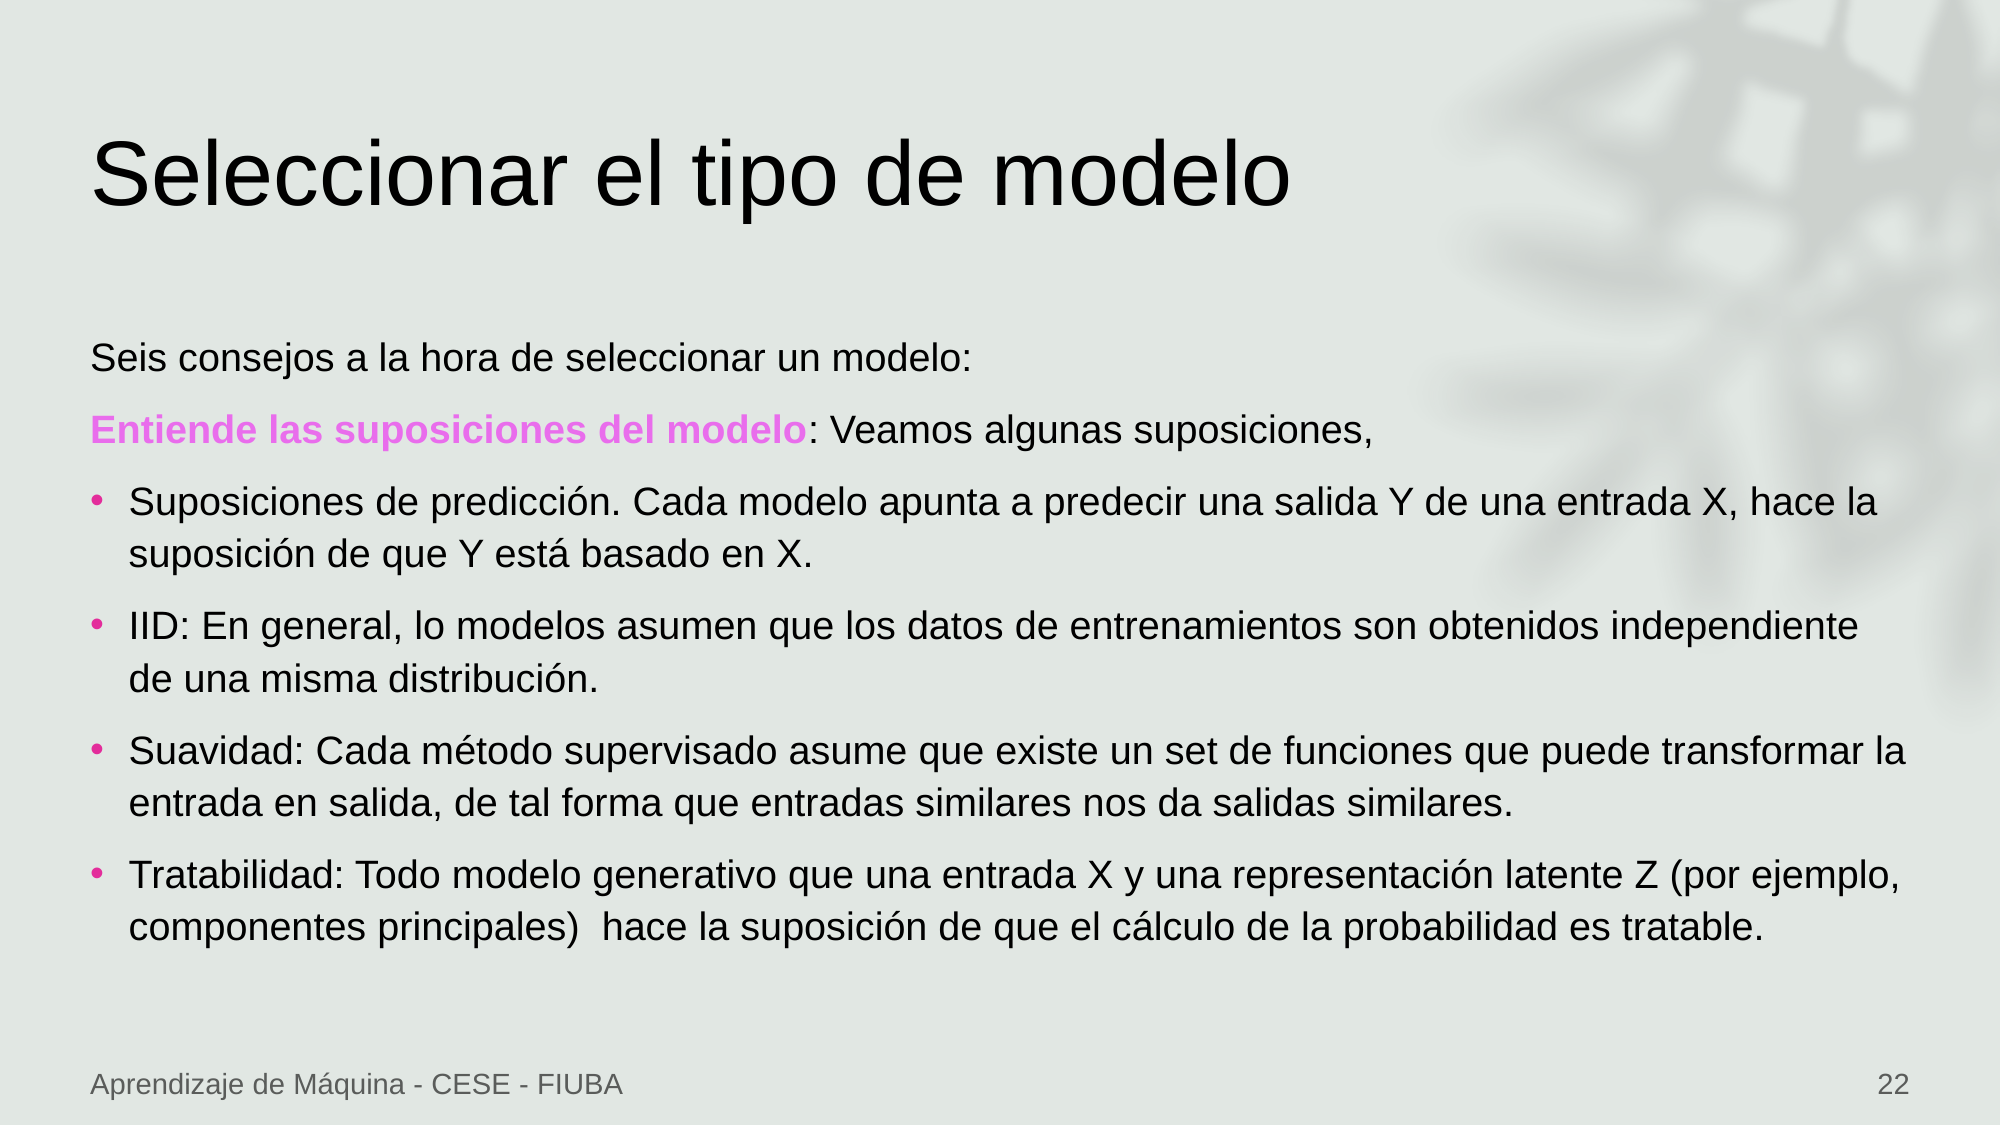

# Seleccionar el tipo de modelo
Seis consejos a la hora de seleccionar un modelo:
Entiende las suposiciones del modelo: Veamos algunas suposiciones,
Suposiciones de predicción. Cada modelo apunta a predecir una salida Y de una entrada X, hace la suposición de que Y está basado en X.
IID: En general, lo modelos asumen que los datos de entrenamientos son obtenidos independiente de una misma distribución.
Suavidad: Cada método supervisado asume que existe un set de funciones que puede transformar la entrada en salida, de tal forma que entradas similares nos da salidas similares.
Tratabilidad: Todo modelo generativo que una entrada X y una representación latente Z (por ejemplo, componentes principales)  hace la suposición de que el cálculo de la probabilidad es tratable.

Aprendizaje de Máquina - CESE - FIUBA
22